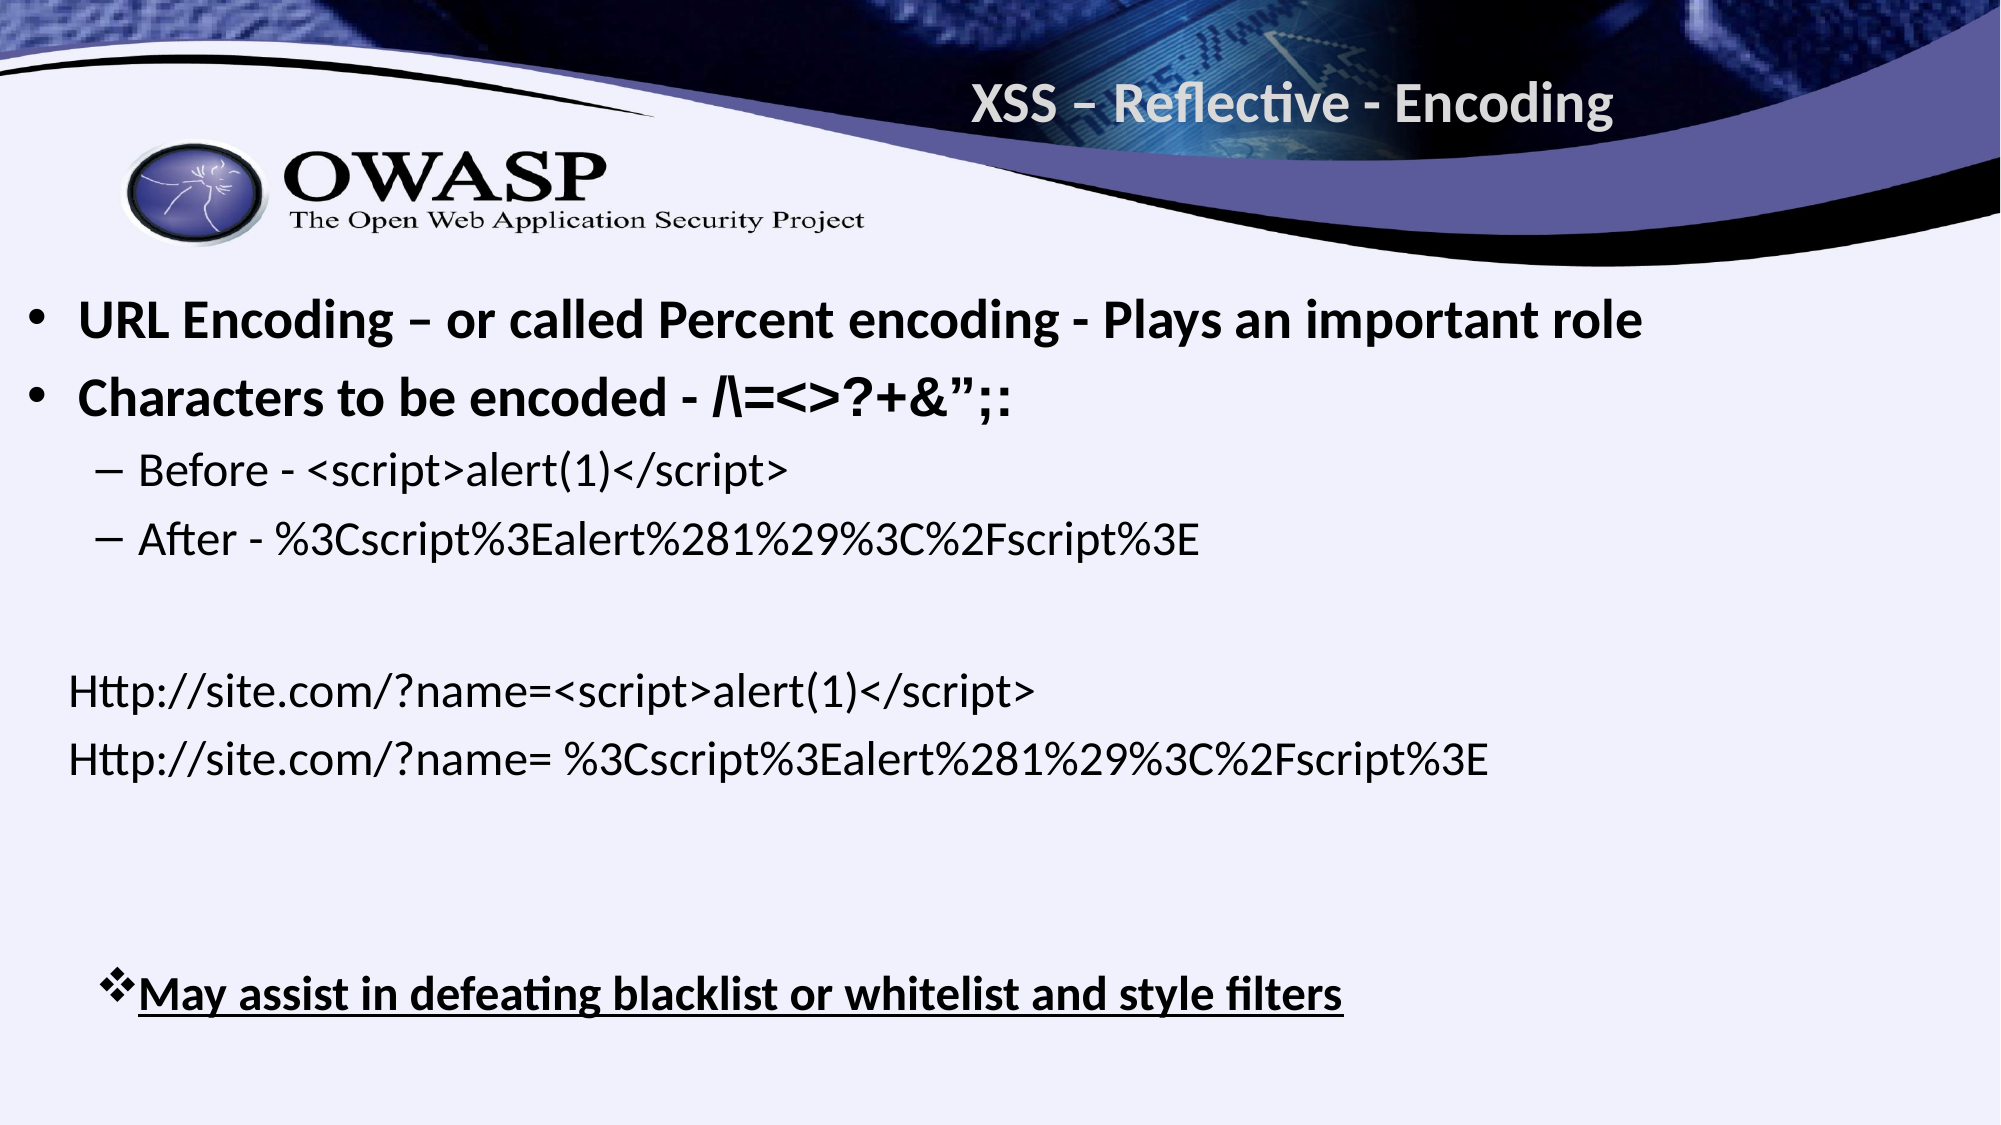

# XSS – Reflective - Encoding
URL Encoding – or called Percent encoding - Plays an important role
Characters to be encoded - /\=<>?+&”;:
Before - <script>alert(1)</script>
After - %3Cscript%3Ealert%281%29%3C%2Fscript%3E

Http://site.com/?name=<script>alert(1)</script>
Http://site.com/?name= %3Cscript%3Ealert%281%29%3C%2Fscript%3E

May assist in defeating blacklist or whitelist and style filters